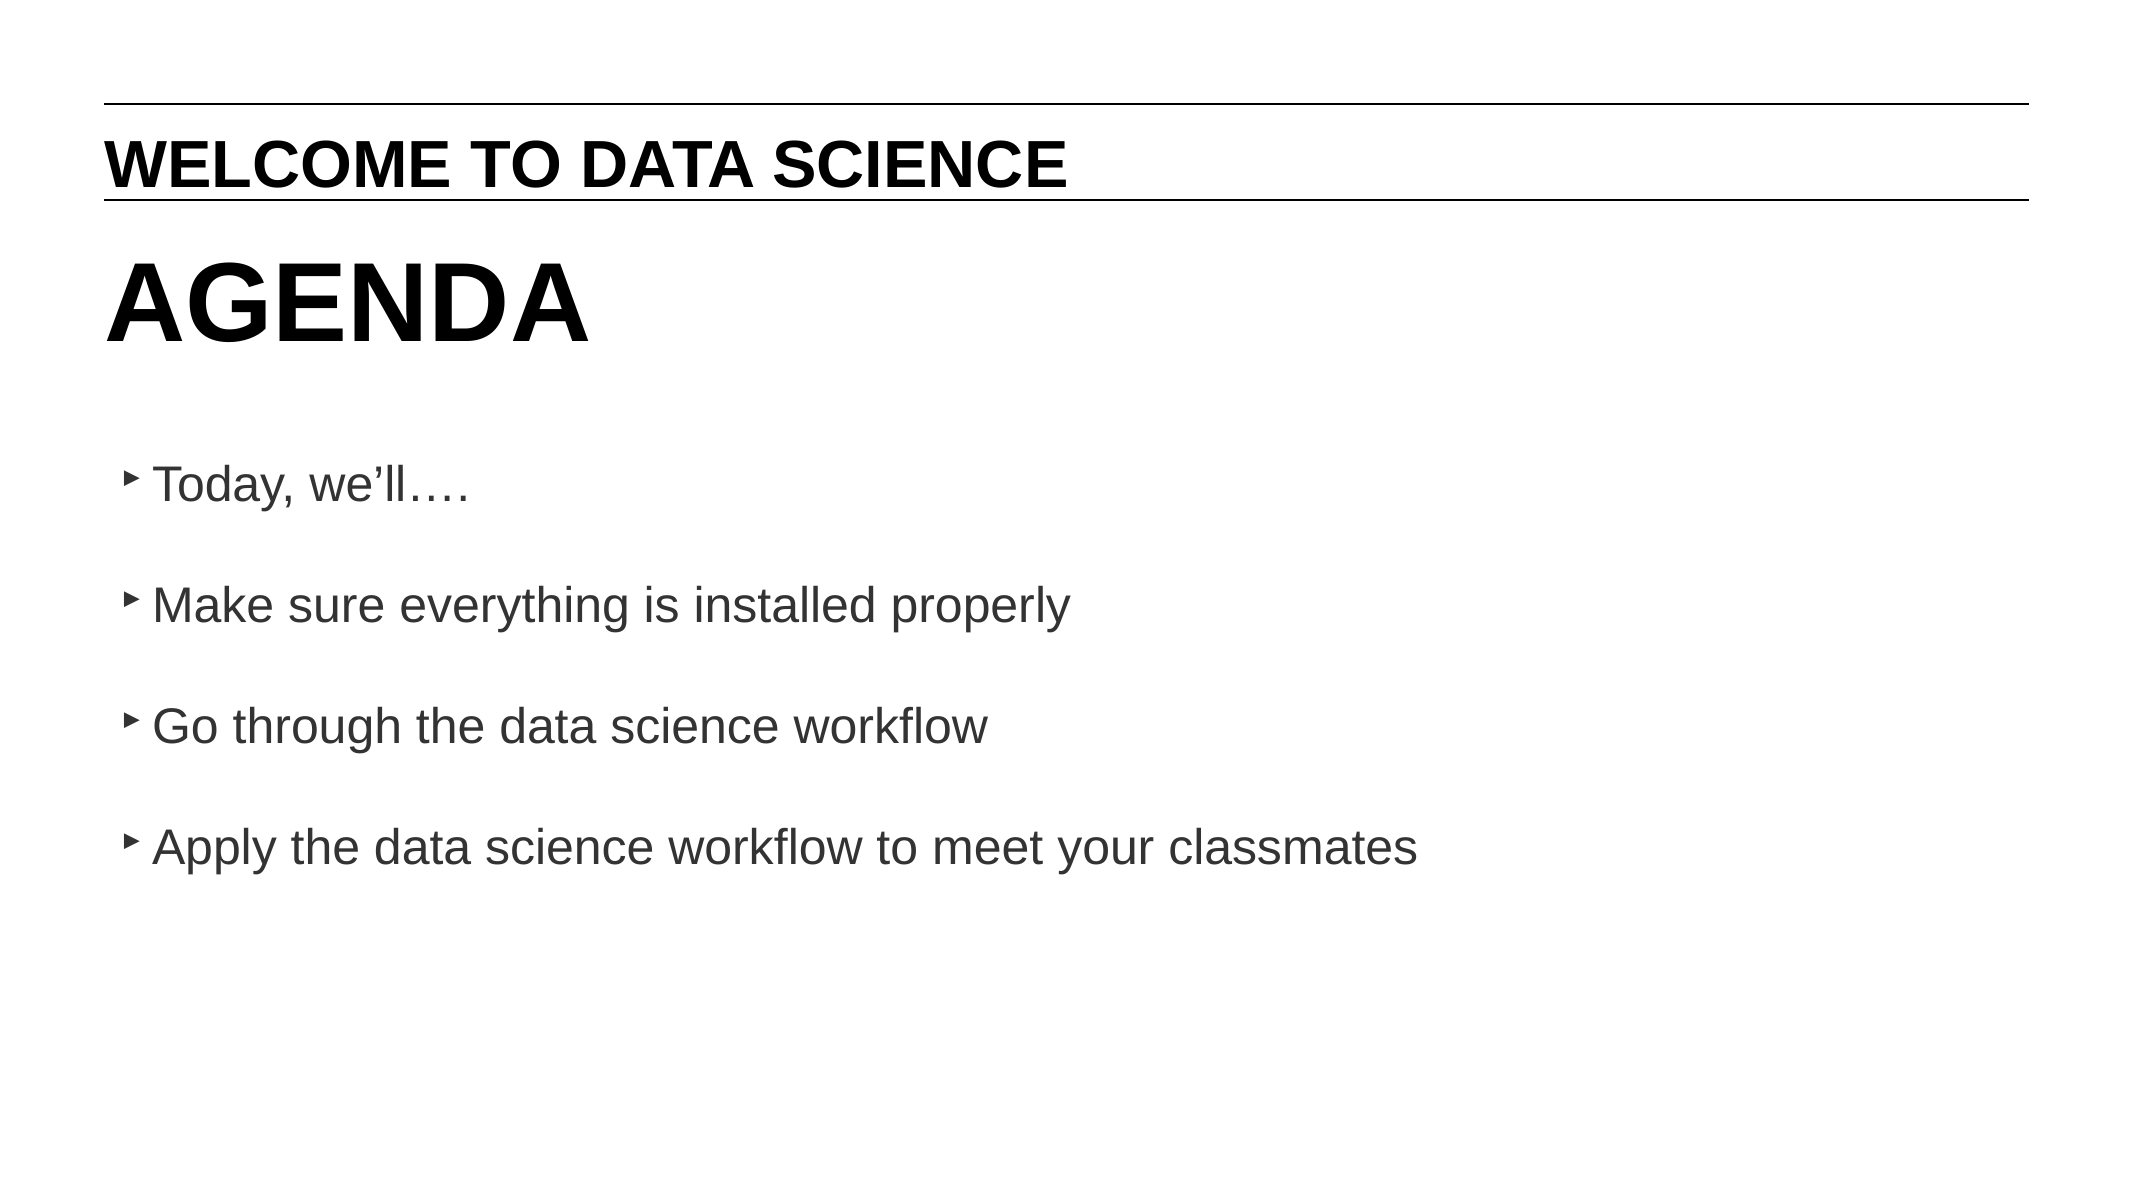

WELCOME TO DATA SCIENCE
# AGENDA
Today, we’ll….
Make sure everything is installed properly
Go through the data science workflow
Apply the data science workflow to meet your classmates